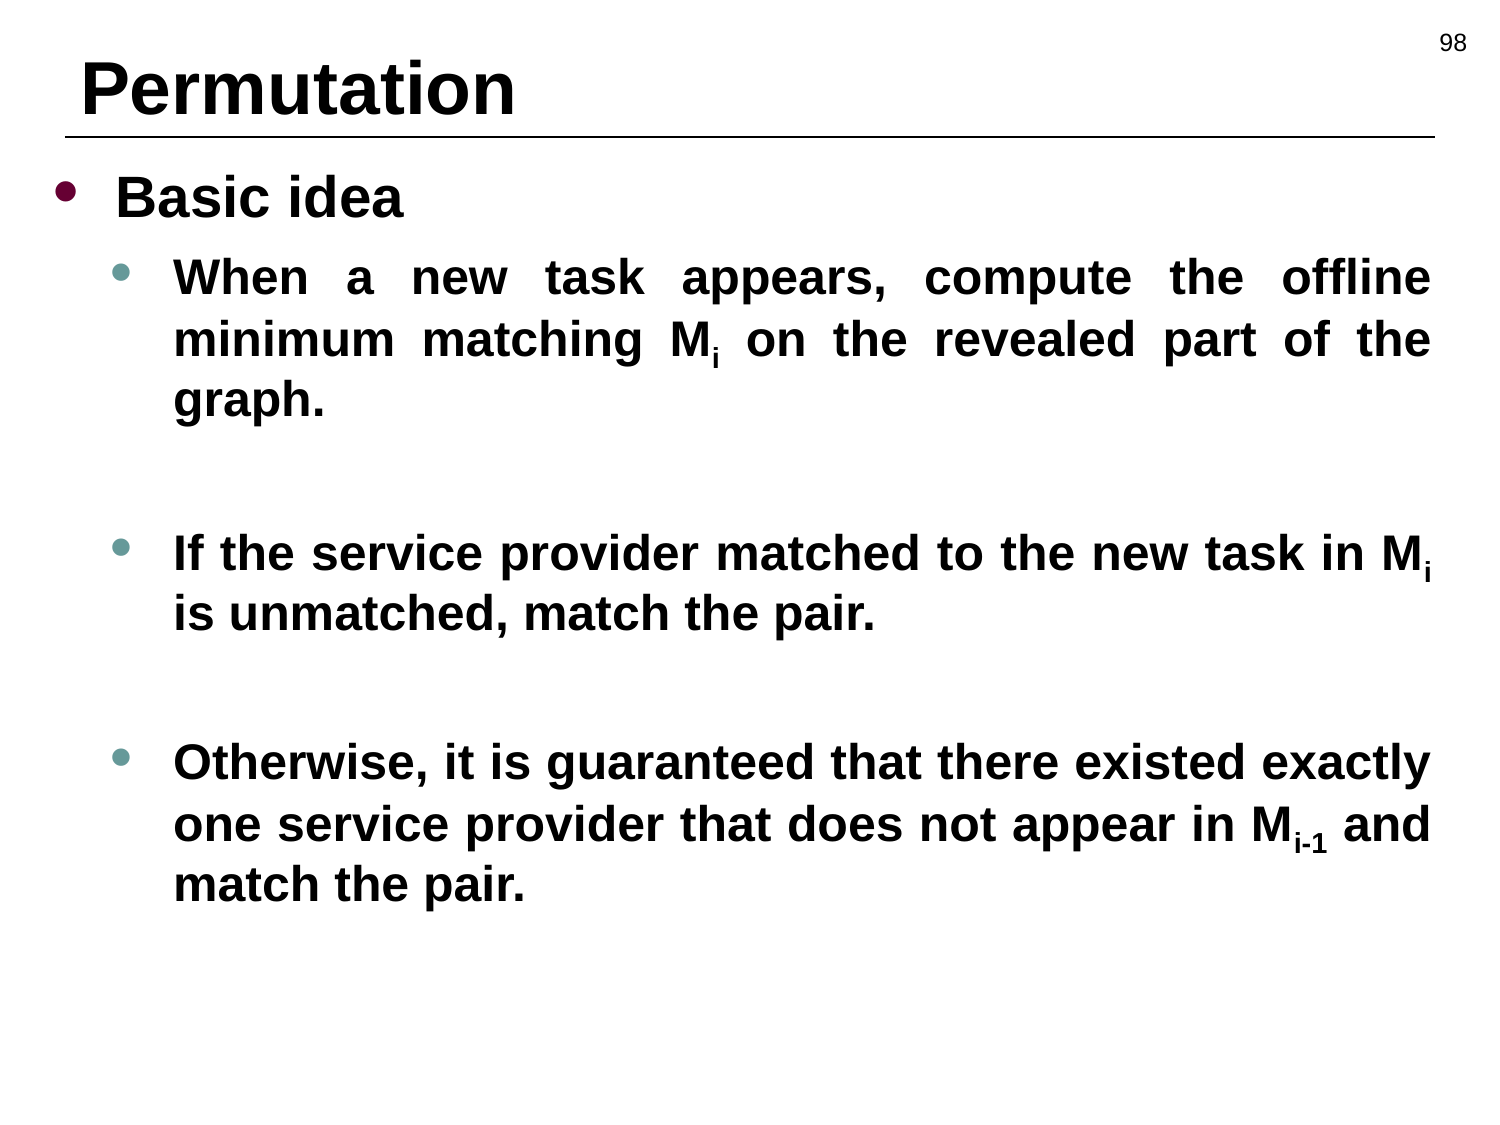

98
# Permutation
Basic idea
When a new task appears, compute the offline minimum matching Mi on the revealed part of the graph.

If the service provider matched to the new task in Mi is unmatched, match the pair.

Otherwise, it is guaranteed that there existed exactly one service provider that does not appear in Mi-1 and match the pair.